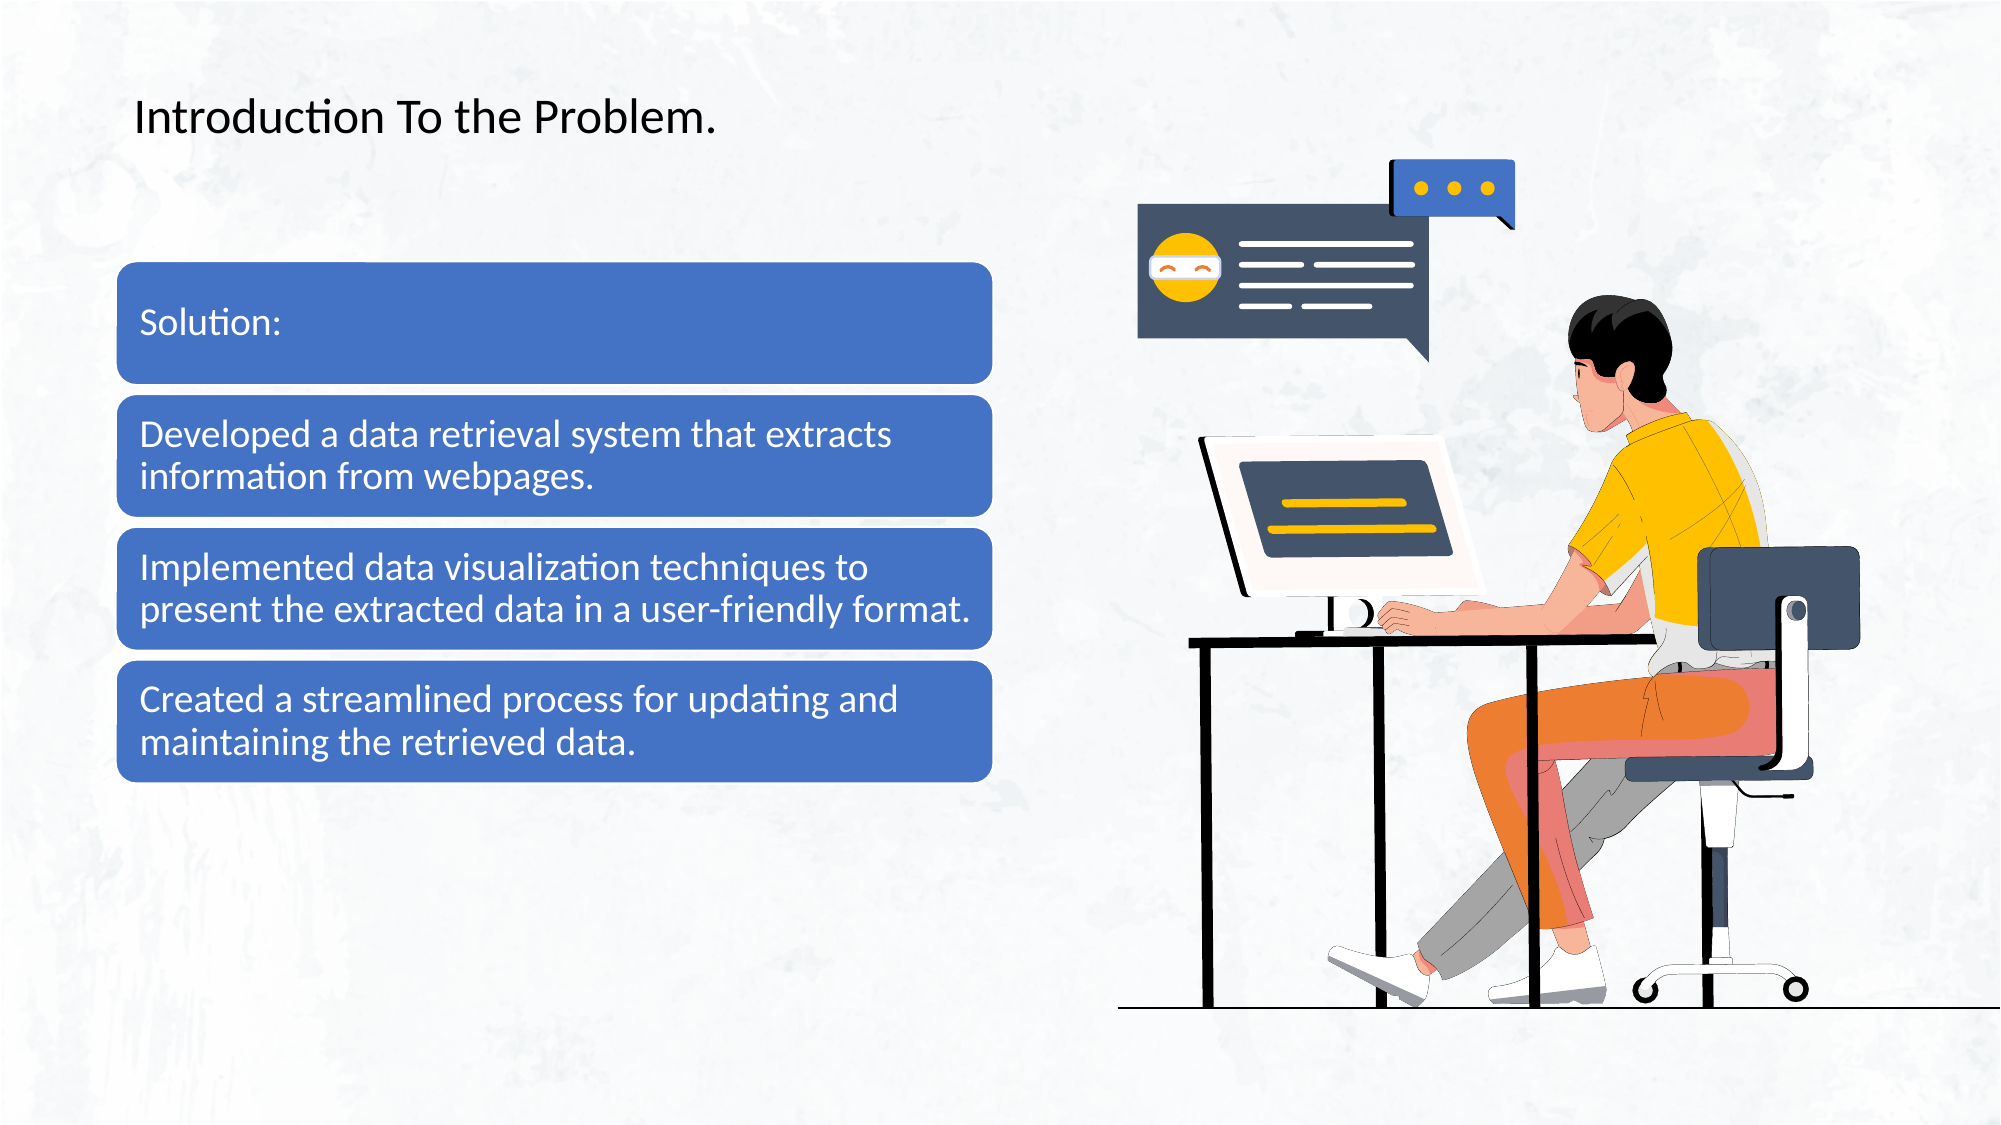

# Introduction To the Problem.
Solution:
Developed a data retrieval system that extracts information from webpages.
Implemented data visualization techniques to present the extracted data in a user-friendly format.
Created a streamlined process for updating and maintaining the retrieved data.